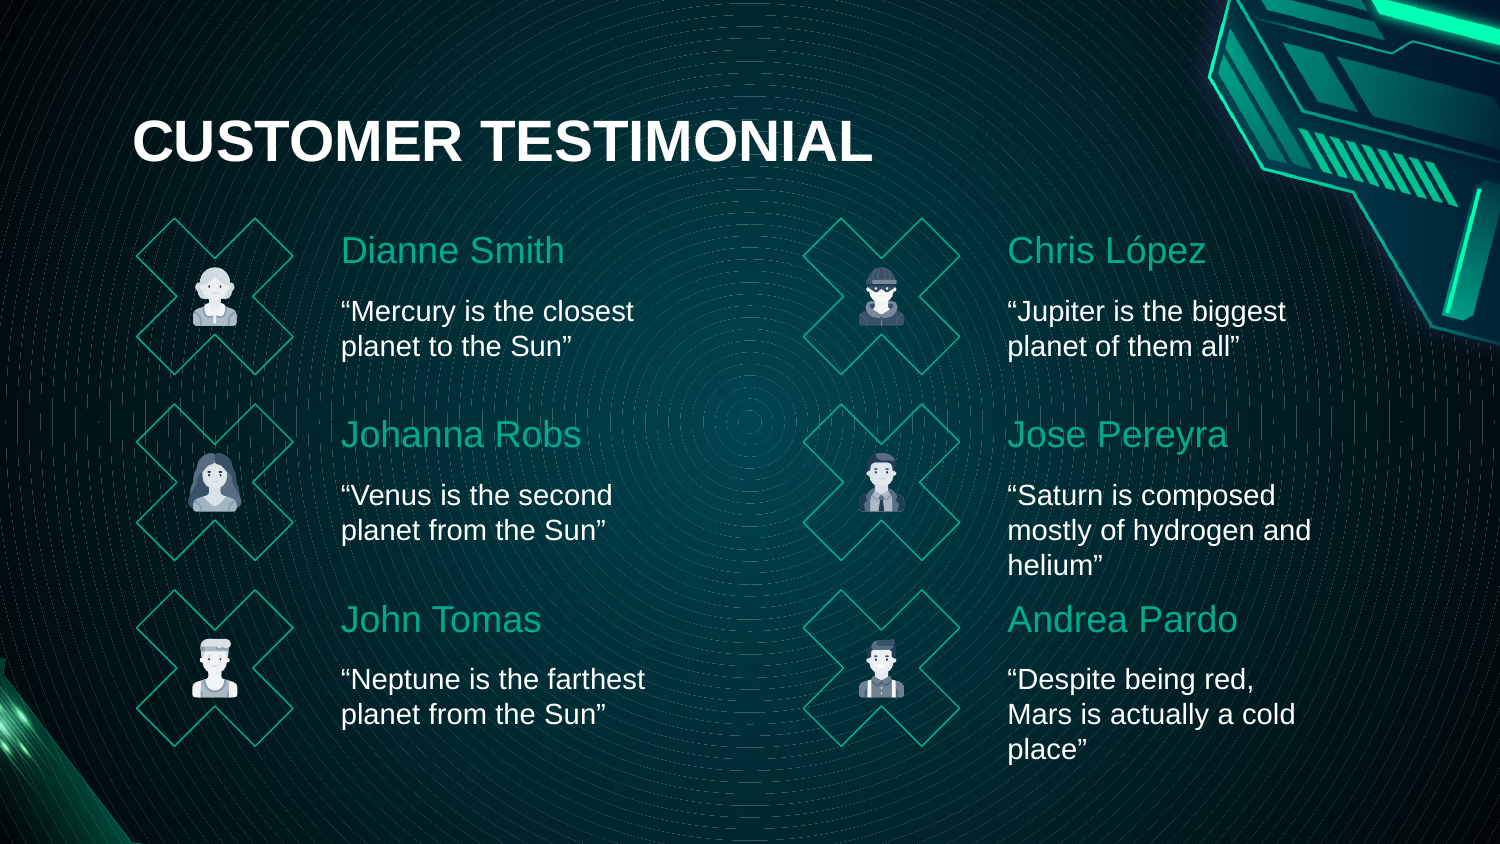

# CUSTOMER TESTIMONIAL

Dianne Smith
Chris López

“Mercury is the closest planet to the Sun”
“Jupiter is the biggest planet of them all”

Johanna Robs
Jose Pereyra

“Venus is the second planet from the Sun”
“Saturn is composed mostly of hydrogen and helium”

Andrea Pardo
John Tomas

“Neptune is the farthest planet from the Sun”
“Despite being red, Mars is actually a cold place”